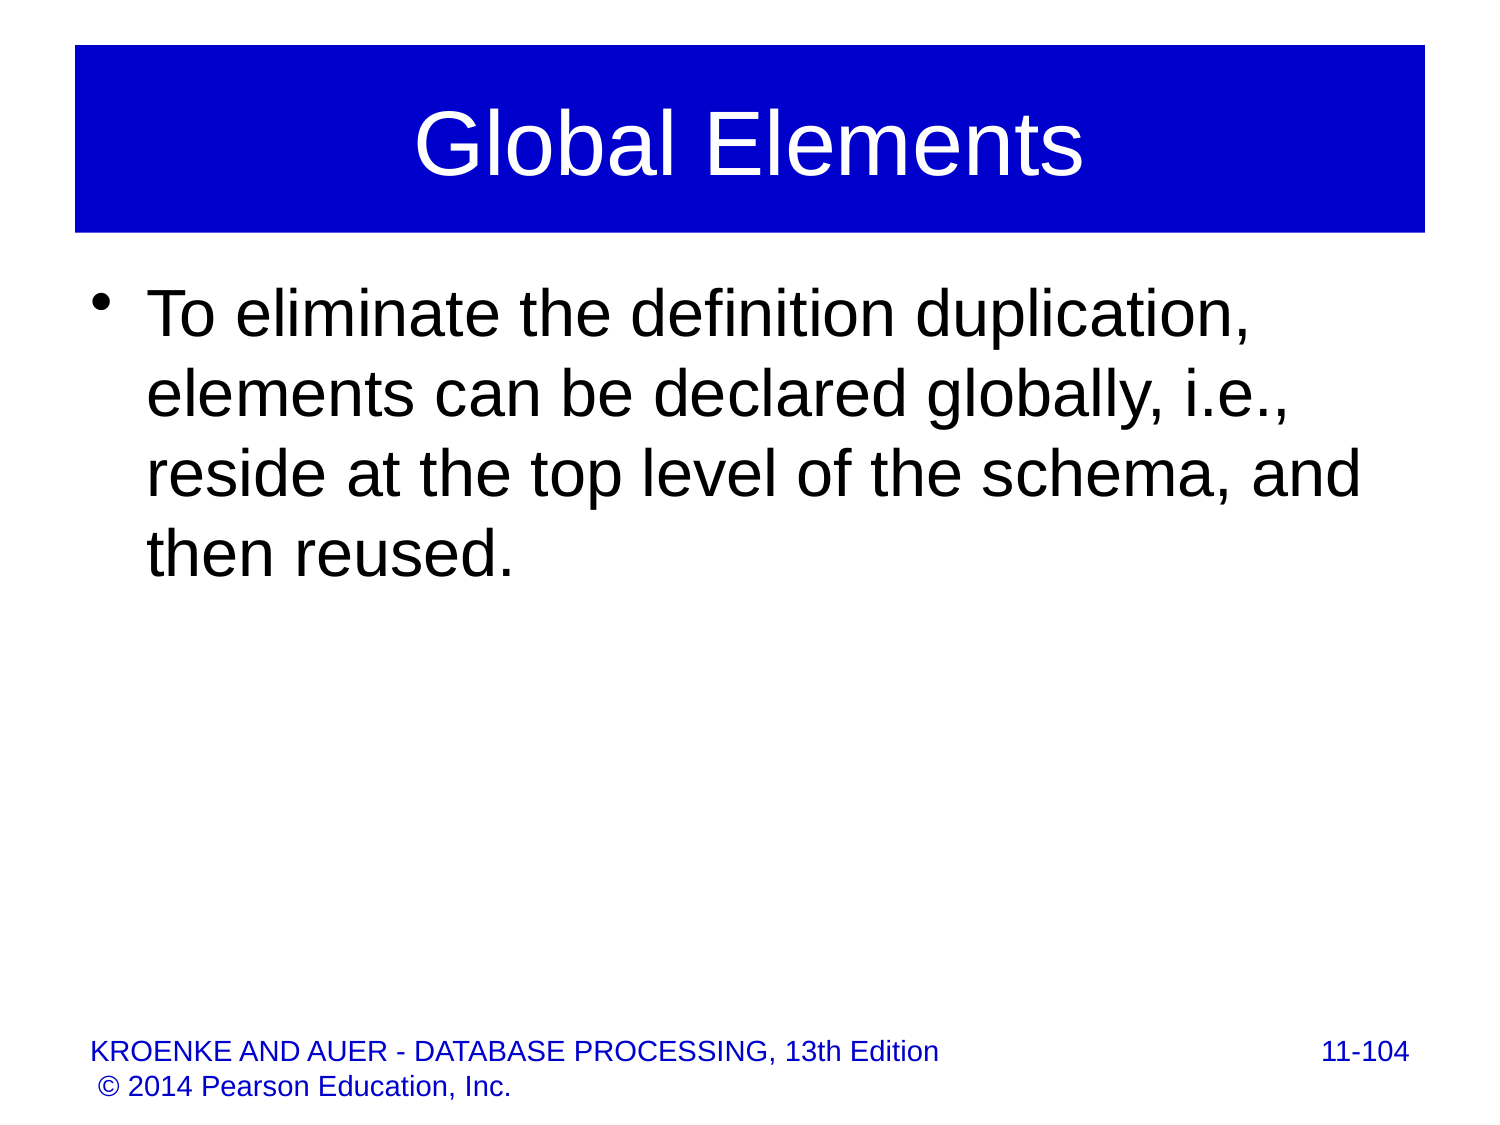

# Global Elements
To eliminate the definition duplication, elements can be declared globally, i.e., reside at the top level of the schema, and then reused.
11-104

KROENKE AND AUER - DATABASE PROCESSING, 13th Edition  © 2014 Pearson Education, Inc.